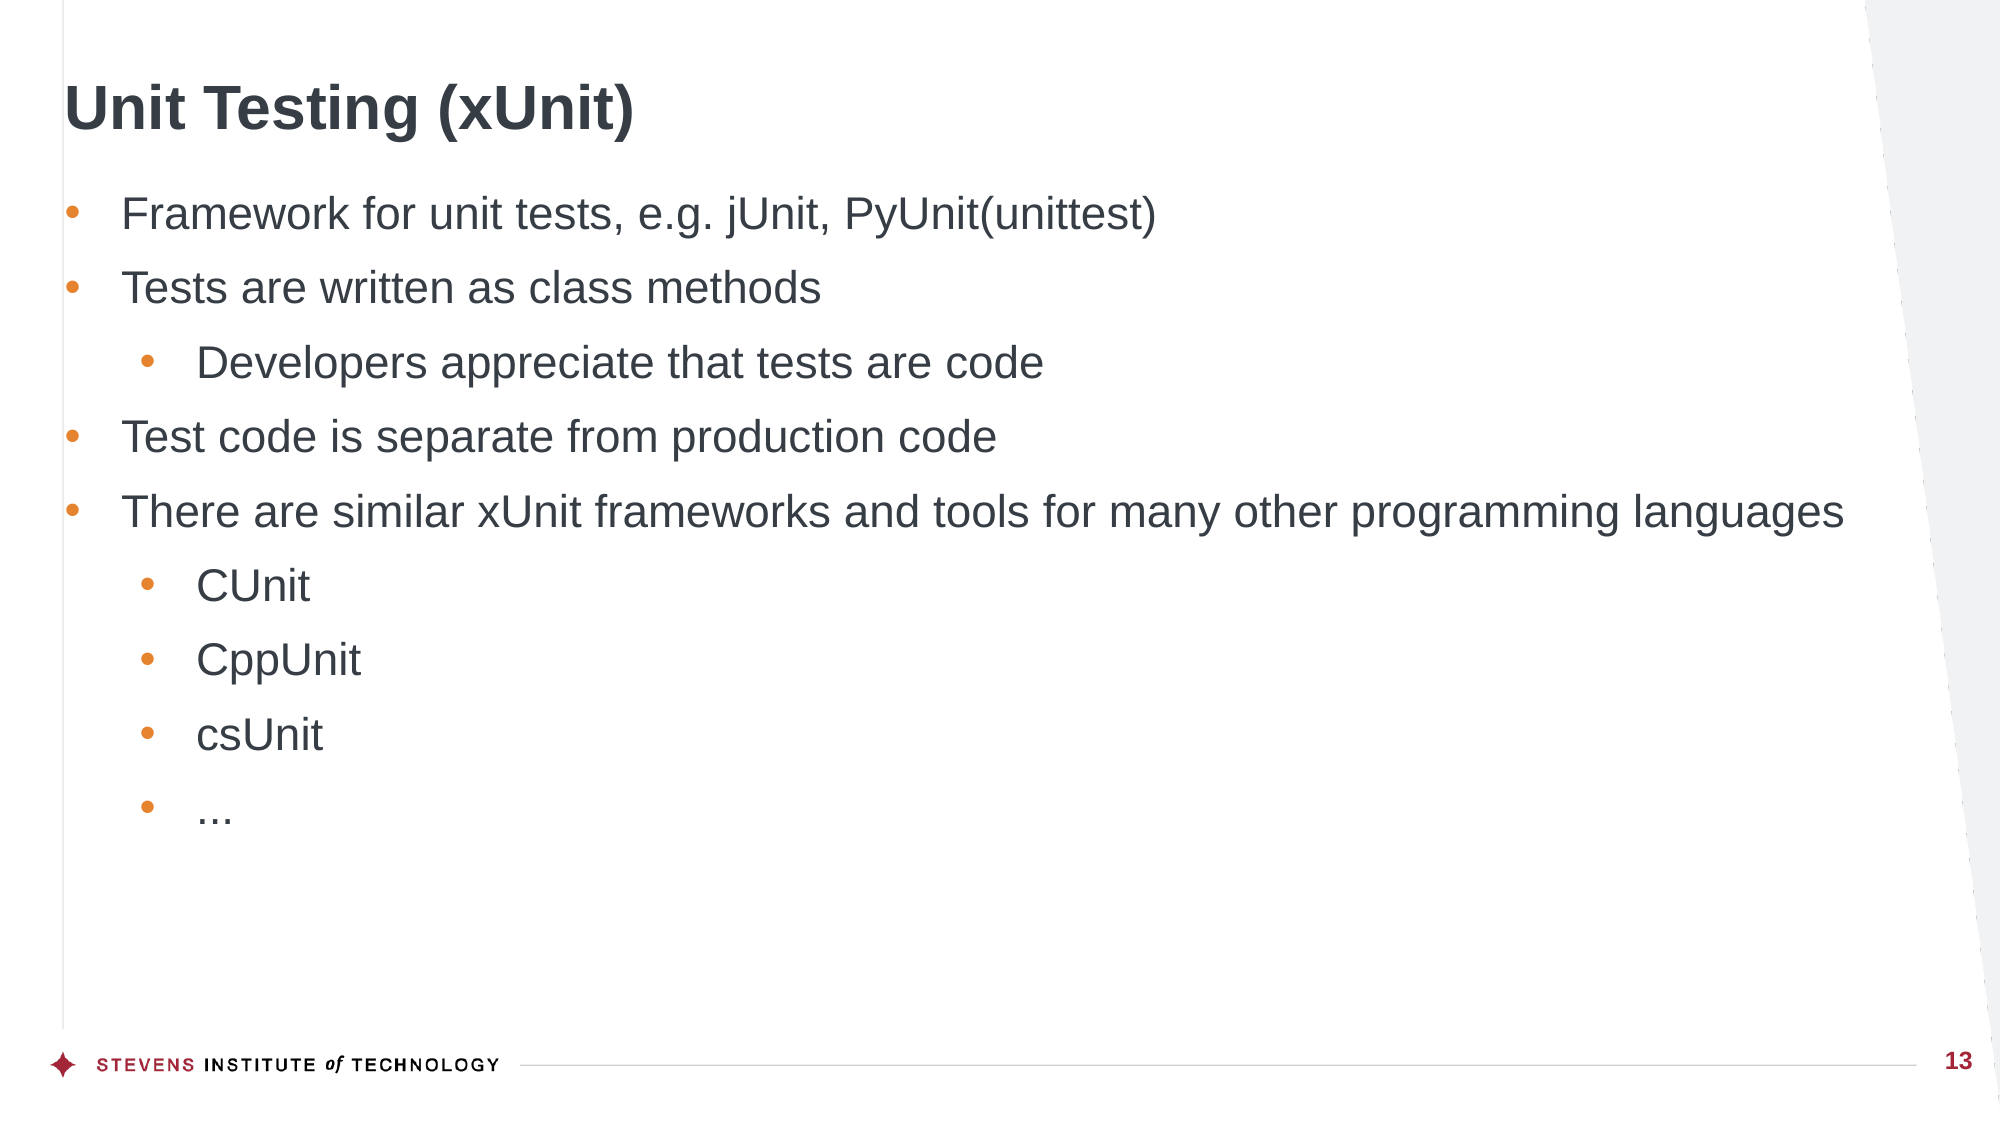

# Unit Testing (xUnit)
Framework for unit tests, e.g. jUnit, PyUnit(unittest)
Tests are written as class methods
Developers appreciate that tests are code
Test code is separate from production code
There are similar xUnit frameworks and tools for many other programming languages
CUnit
CppUnit
csUnit
...
13